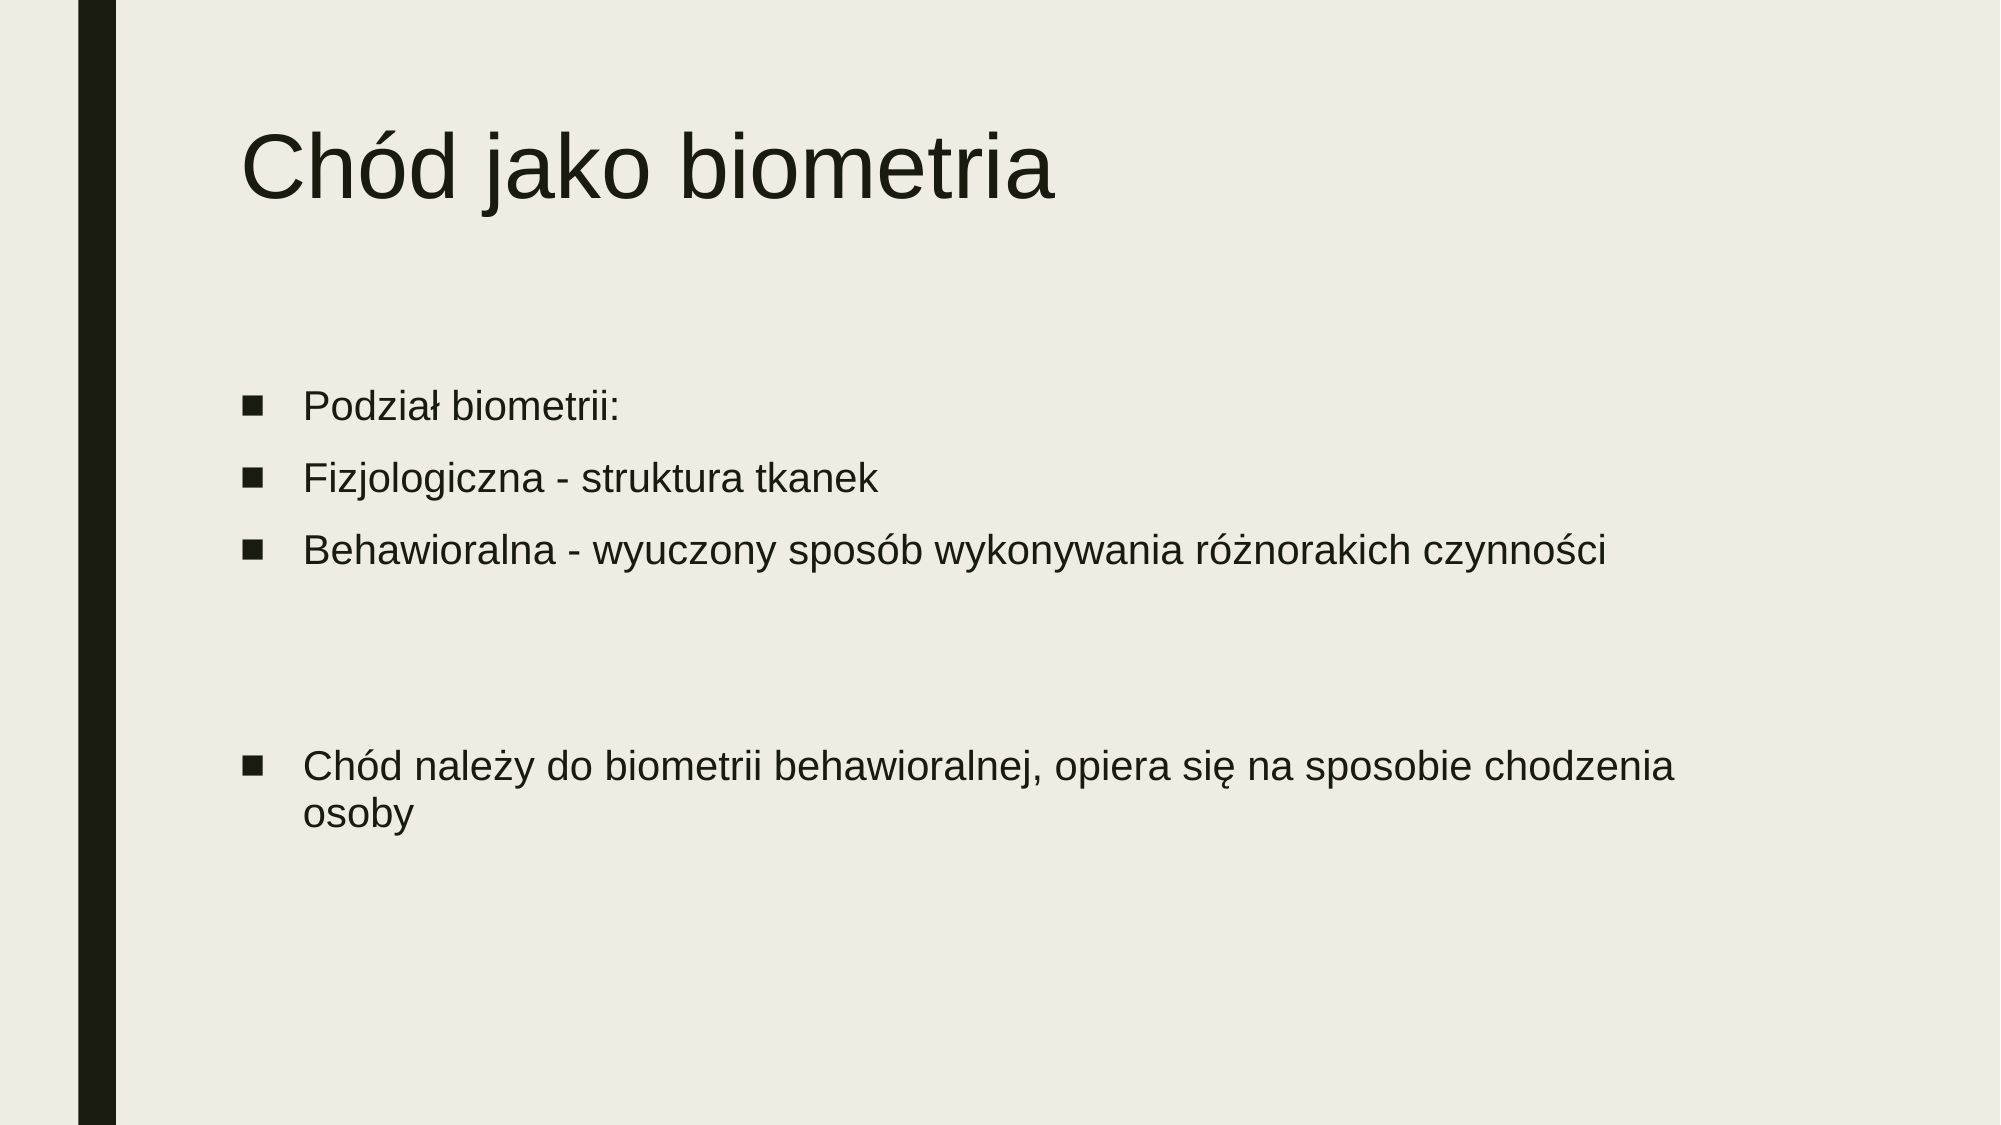

# Chód jako biometria
Podział biometrii:
Fizjologiczna - struktura tkanek
Behawioralna - wyuczony sposób wykonywania różnorakich czynności

Chód należy do biometrii behawioralnej, opiera się na sposobie chodzenia osoby